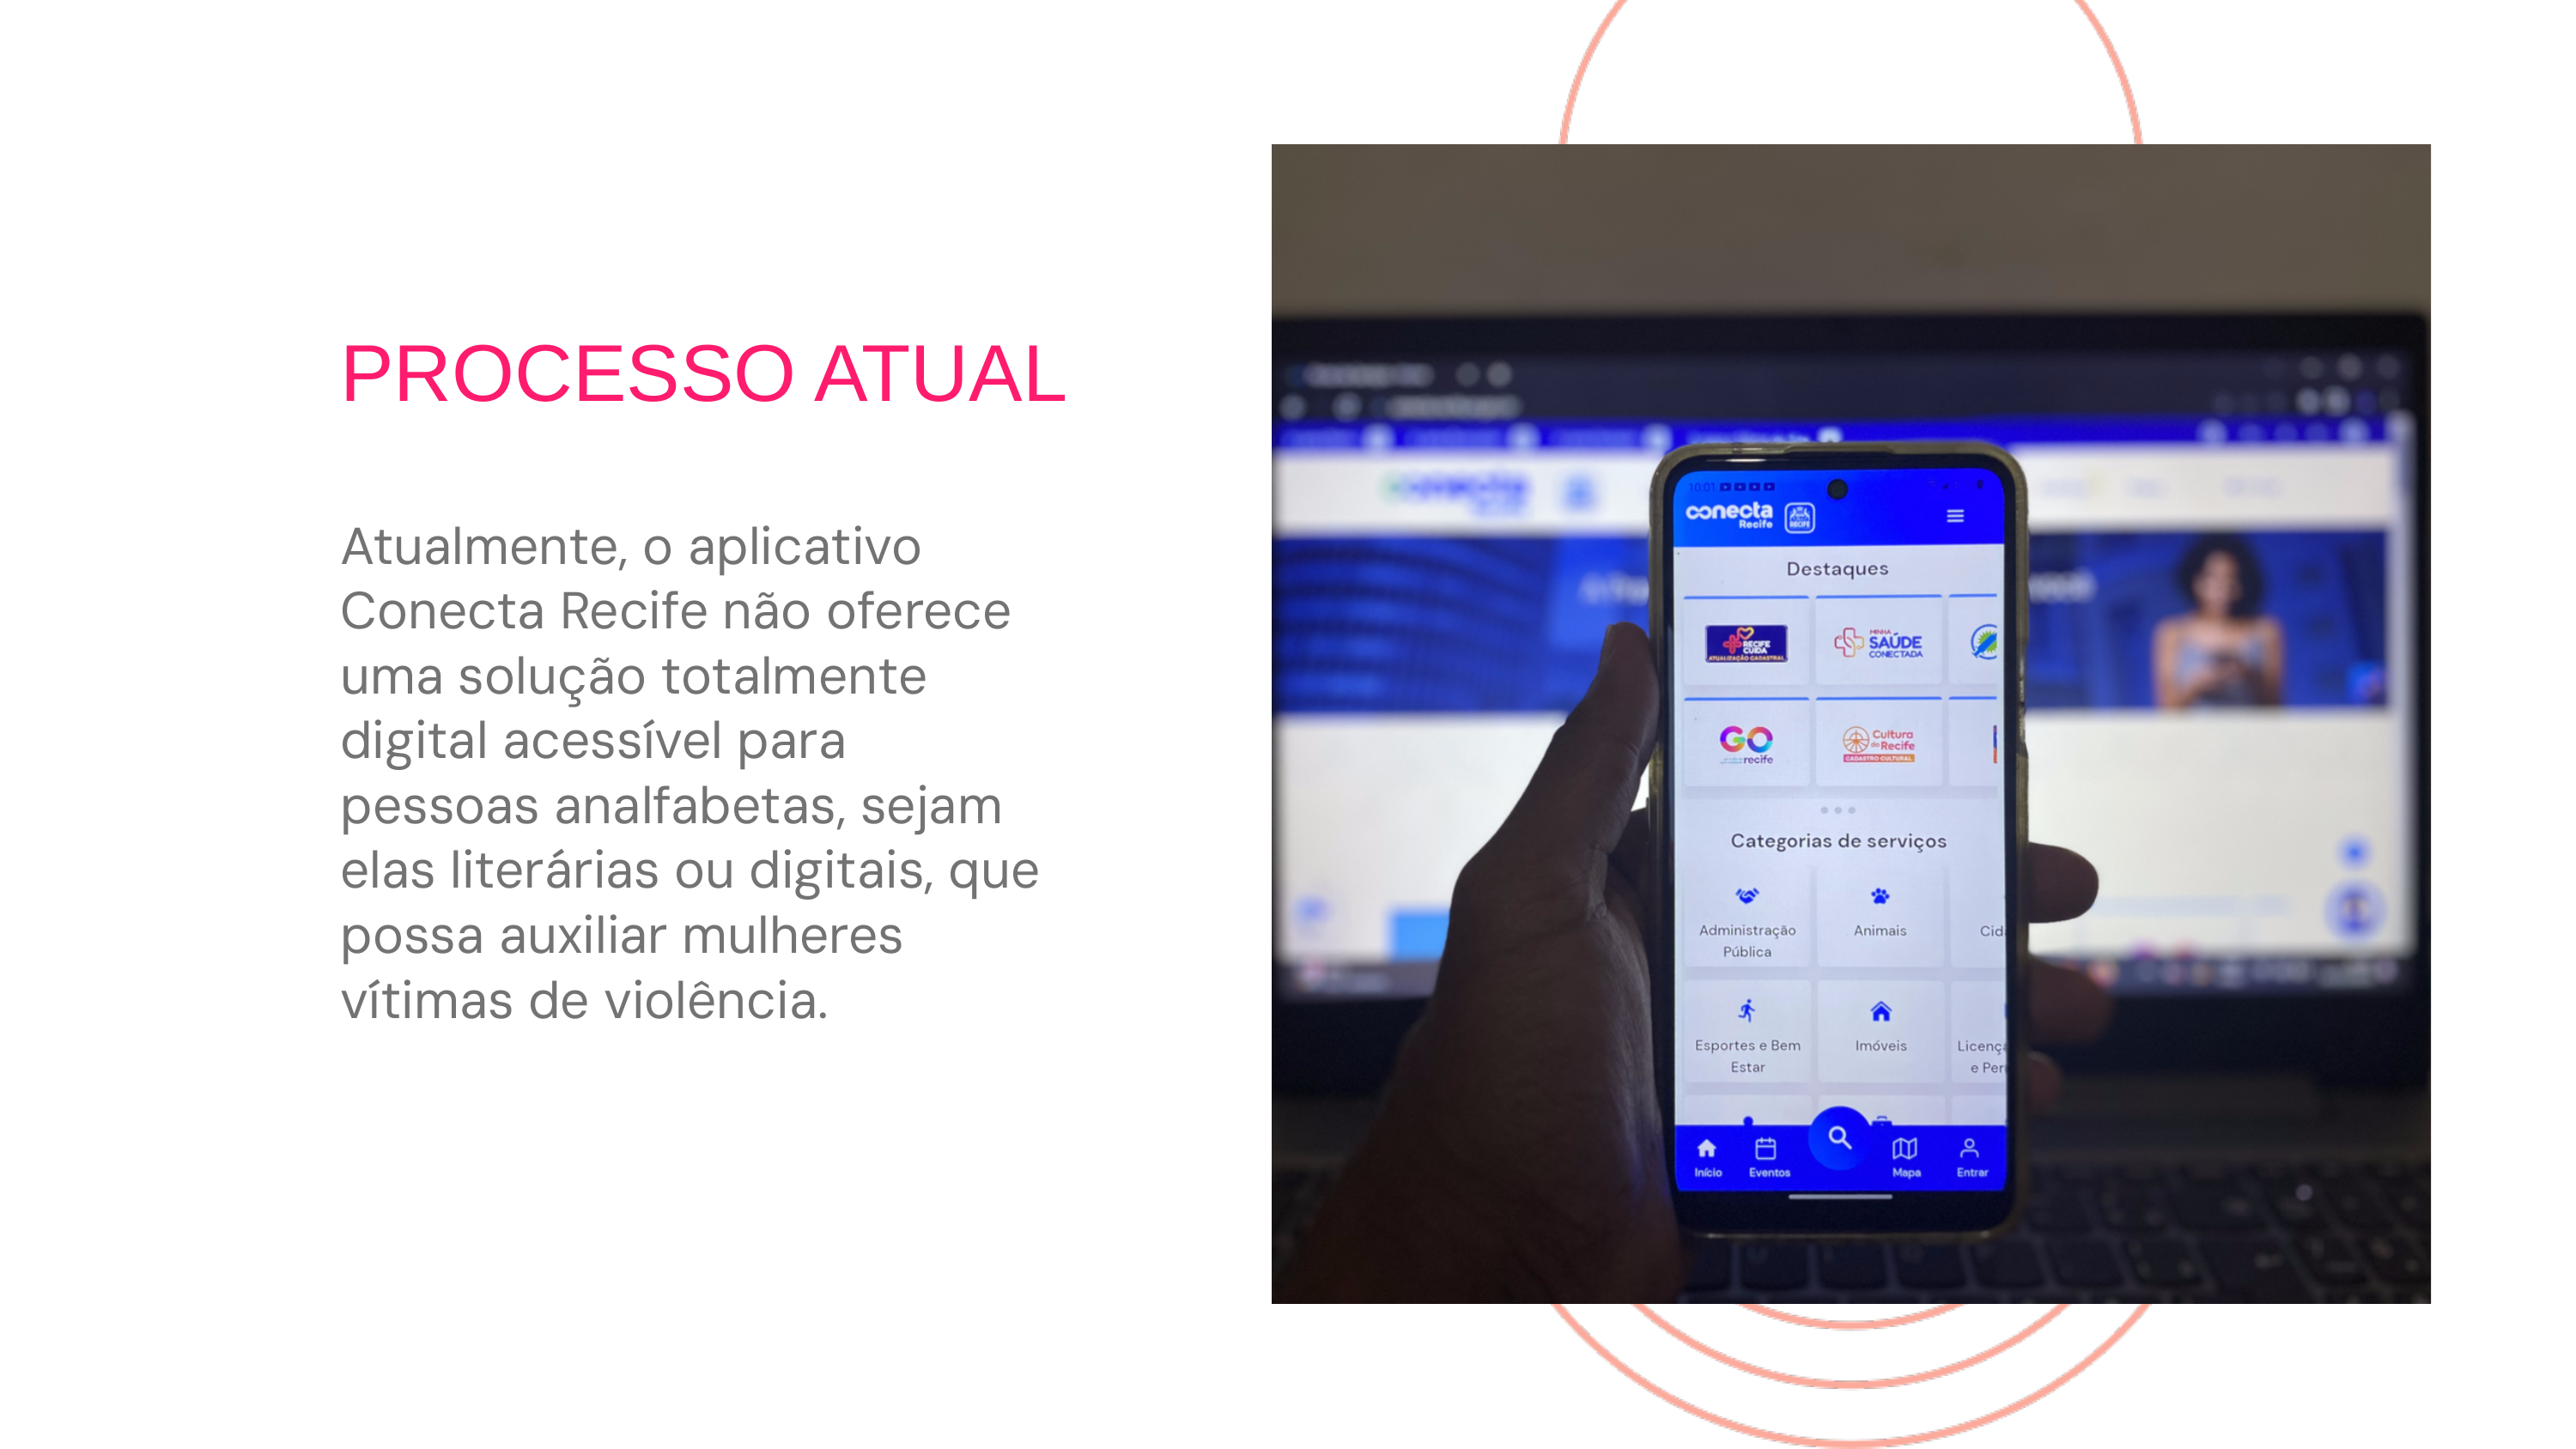

PROCESSO ATUAL
Atualmente, o aplicativo Conecta Recife não oferece uma solução totalmente digital acessível para pessoas analfabetas, sejam elas literárias ou digitais, que possa auxiliar mulheres vítimas de violência.